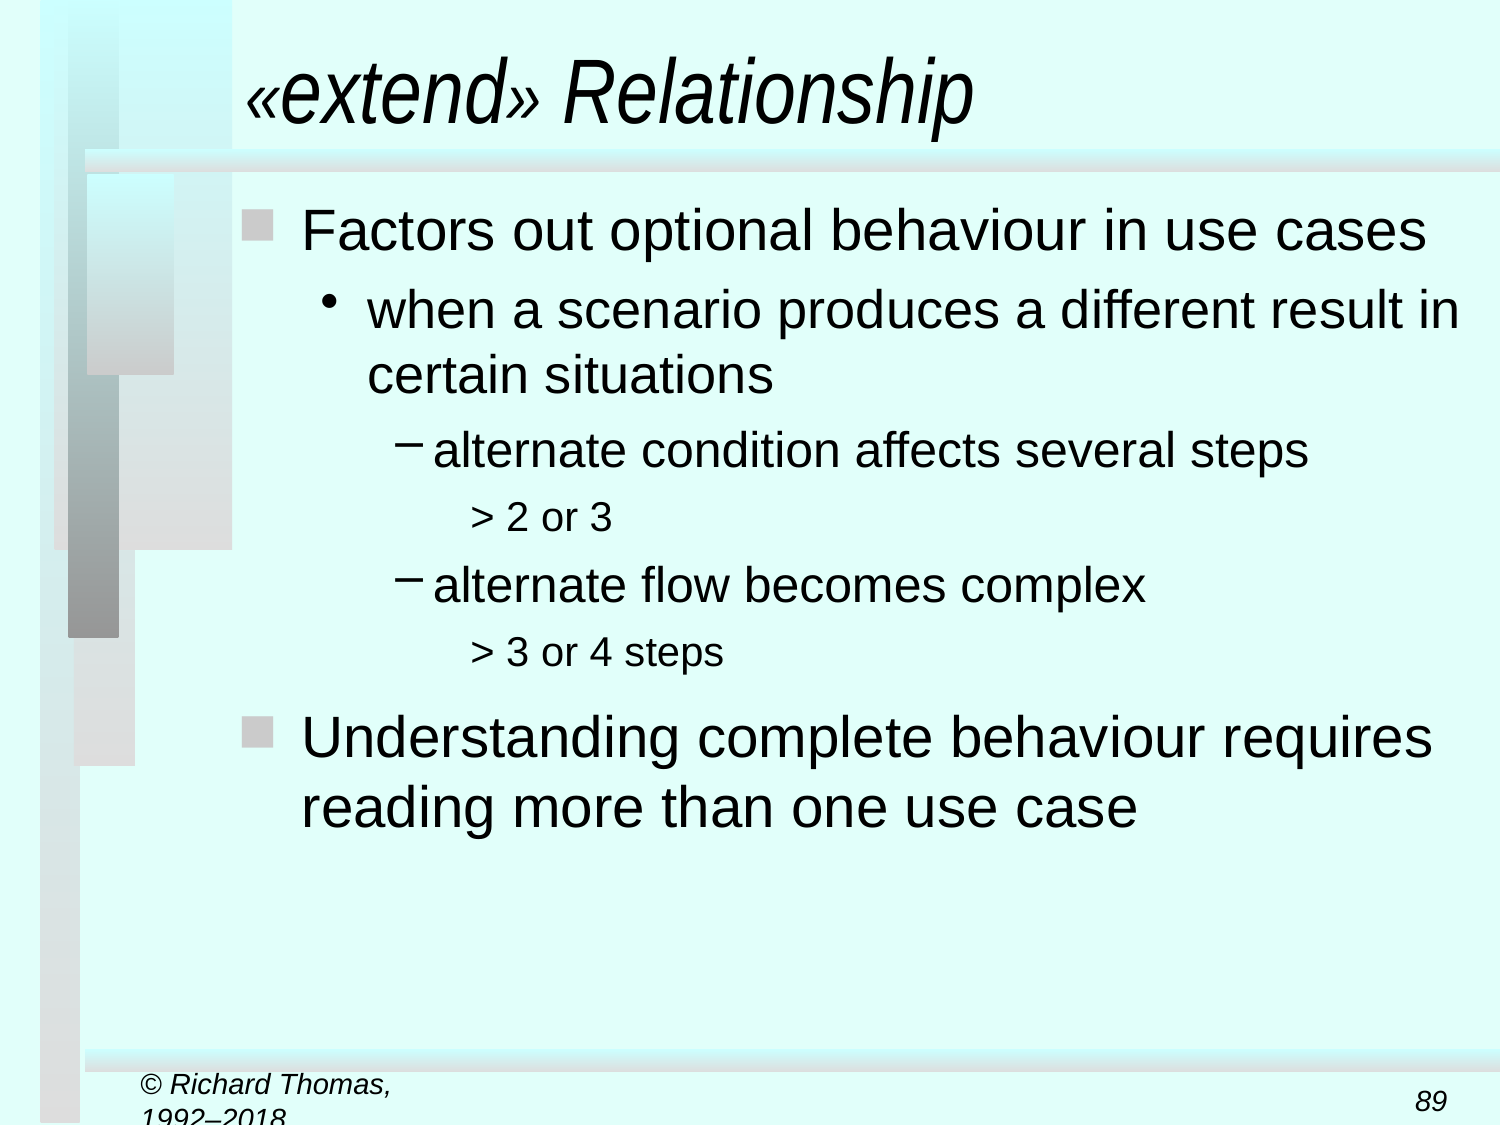

# «extend» Relationship
Factors out optional behaviour in use cases
when a scenario produces a different result in certain situations
alternate condition affects several steps
> 2 or 3
alternate flow becomes complex
> 3 or 4 steps
Understanding complete behaviour requires reading more than one use case

© Richard Thomas, 1992–2018
89